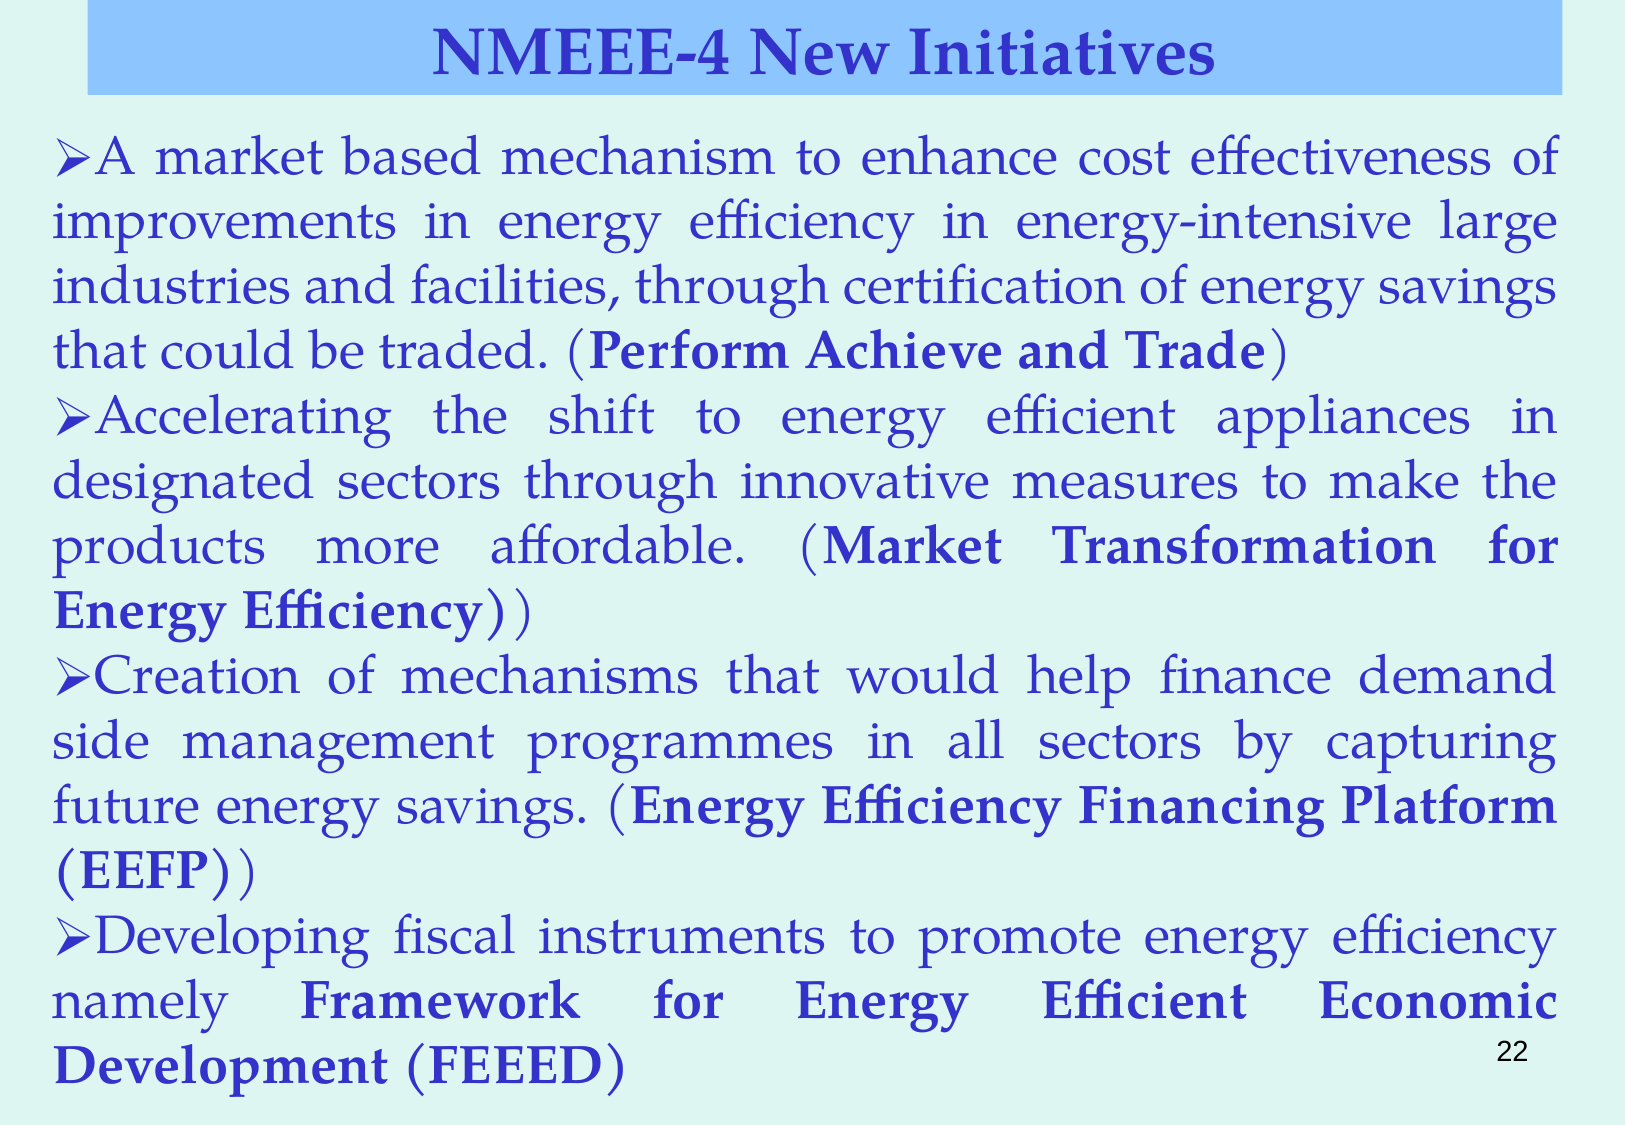

NMEEE-4 New Initiatives
A market based mechanism to enhance cost effec­tiveness of improvements in energy efficiency in energy-intensive large industries and facilities, through certification of energy savings that could be traded. (Perform Achieve and Trade)
Accelerating the shift to energy efficient appliances in designated sectors through innovative measures to make the products more affordable. (Market Transformation for Energy Efficiency))
Creation of mechanisms that would help finance demand side management programmes in all sectors by capturing future energy savings. (Energy Efficiency Financing Platform (EEFP))
Developing fiscal instruments to promote energy efficiency namely Framework for Energy Efficient Economic Development (FEEED)
22